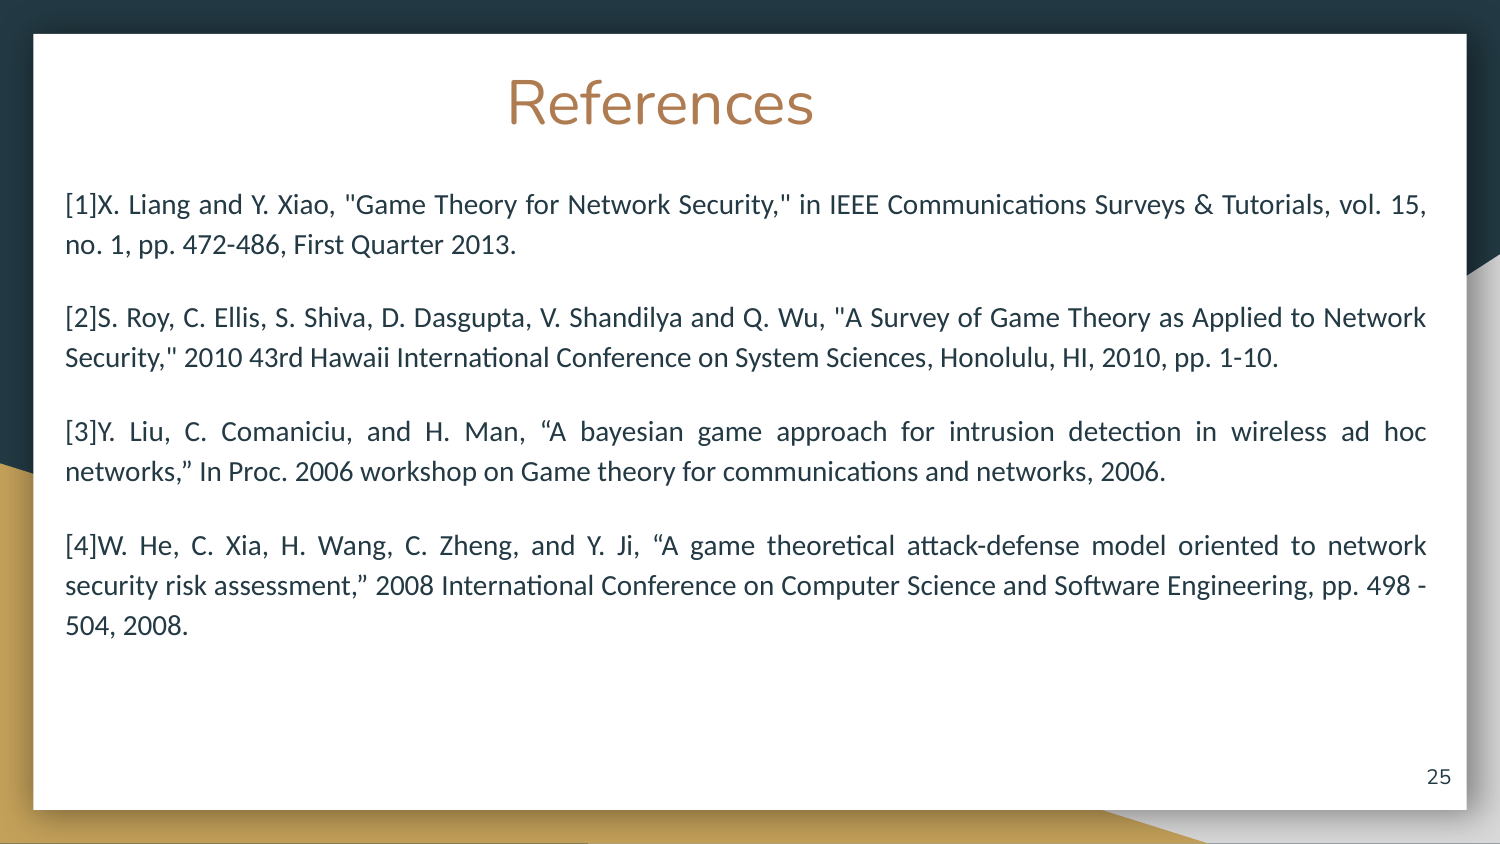

# References
[1]X. Liang and Y. Xiao, "Game Theory for Network Security," in IEEE Communications Surveys & Tutorials, vol. 15, no. 1, pp. 472-486, First Quarter 2013.
[2]S. Roy, C. Ellis, S. Shiva, D. Dasgupta, V. Shandilya and Q. Wu, "A Survey of Game Theory as Applied to Network Security," 2010 43rd Hawaii International Conference on System Sciences, Honolulu, HI, 2010, pp. 1-10.
[3]Y. Liu, C. Comaniciu, and H. Man, “A bayesian game approach for intrusion detection in wireless ad hoc networks,” In Proc. 2006 workshop on Game theory for communications and networks, 2006.
[4]W. He, C. Xia, H. Wang, C. Zheng, and Y. Ji, “A game theoretical attack-defense model oriented to network security risk assessment,” 2008 International Conference on Computer Science and Software Engineering, pp. 498 - 504, 2008.
25